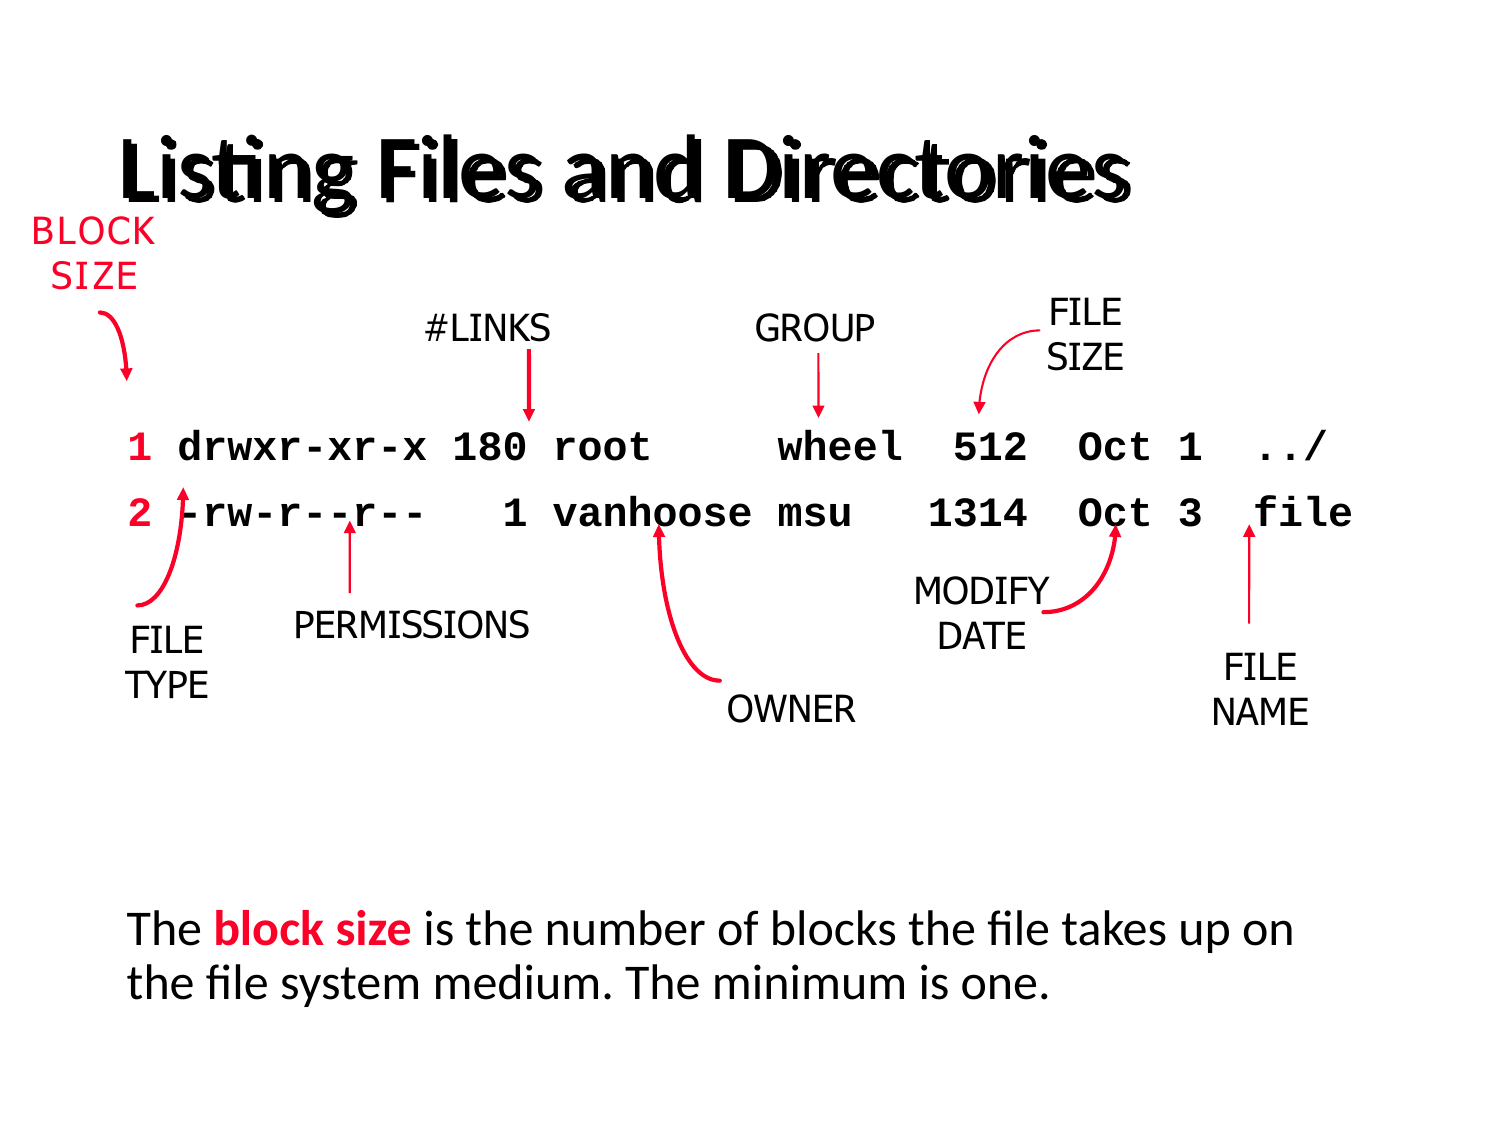

# Listing Files and Directories
BLOCK
SIZE
FILE SIZE
#LINKS
GROUP

1 drwxr-xr-x 180 root     wheel  512  Oct 1  ../
2 -rw-r--r--   1 vanhoose msu   1314  Oct 3  file

MODIFY DATE
PERMISSIONS
FILE
TYPE
FILE NAME
OWNER
The block size is the number of blocks the file takes up on the file system medium. The minimum is one.